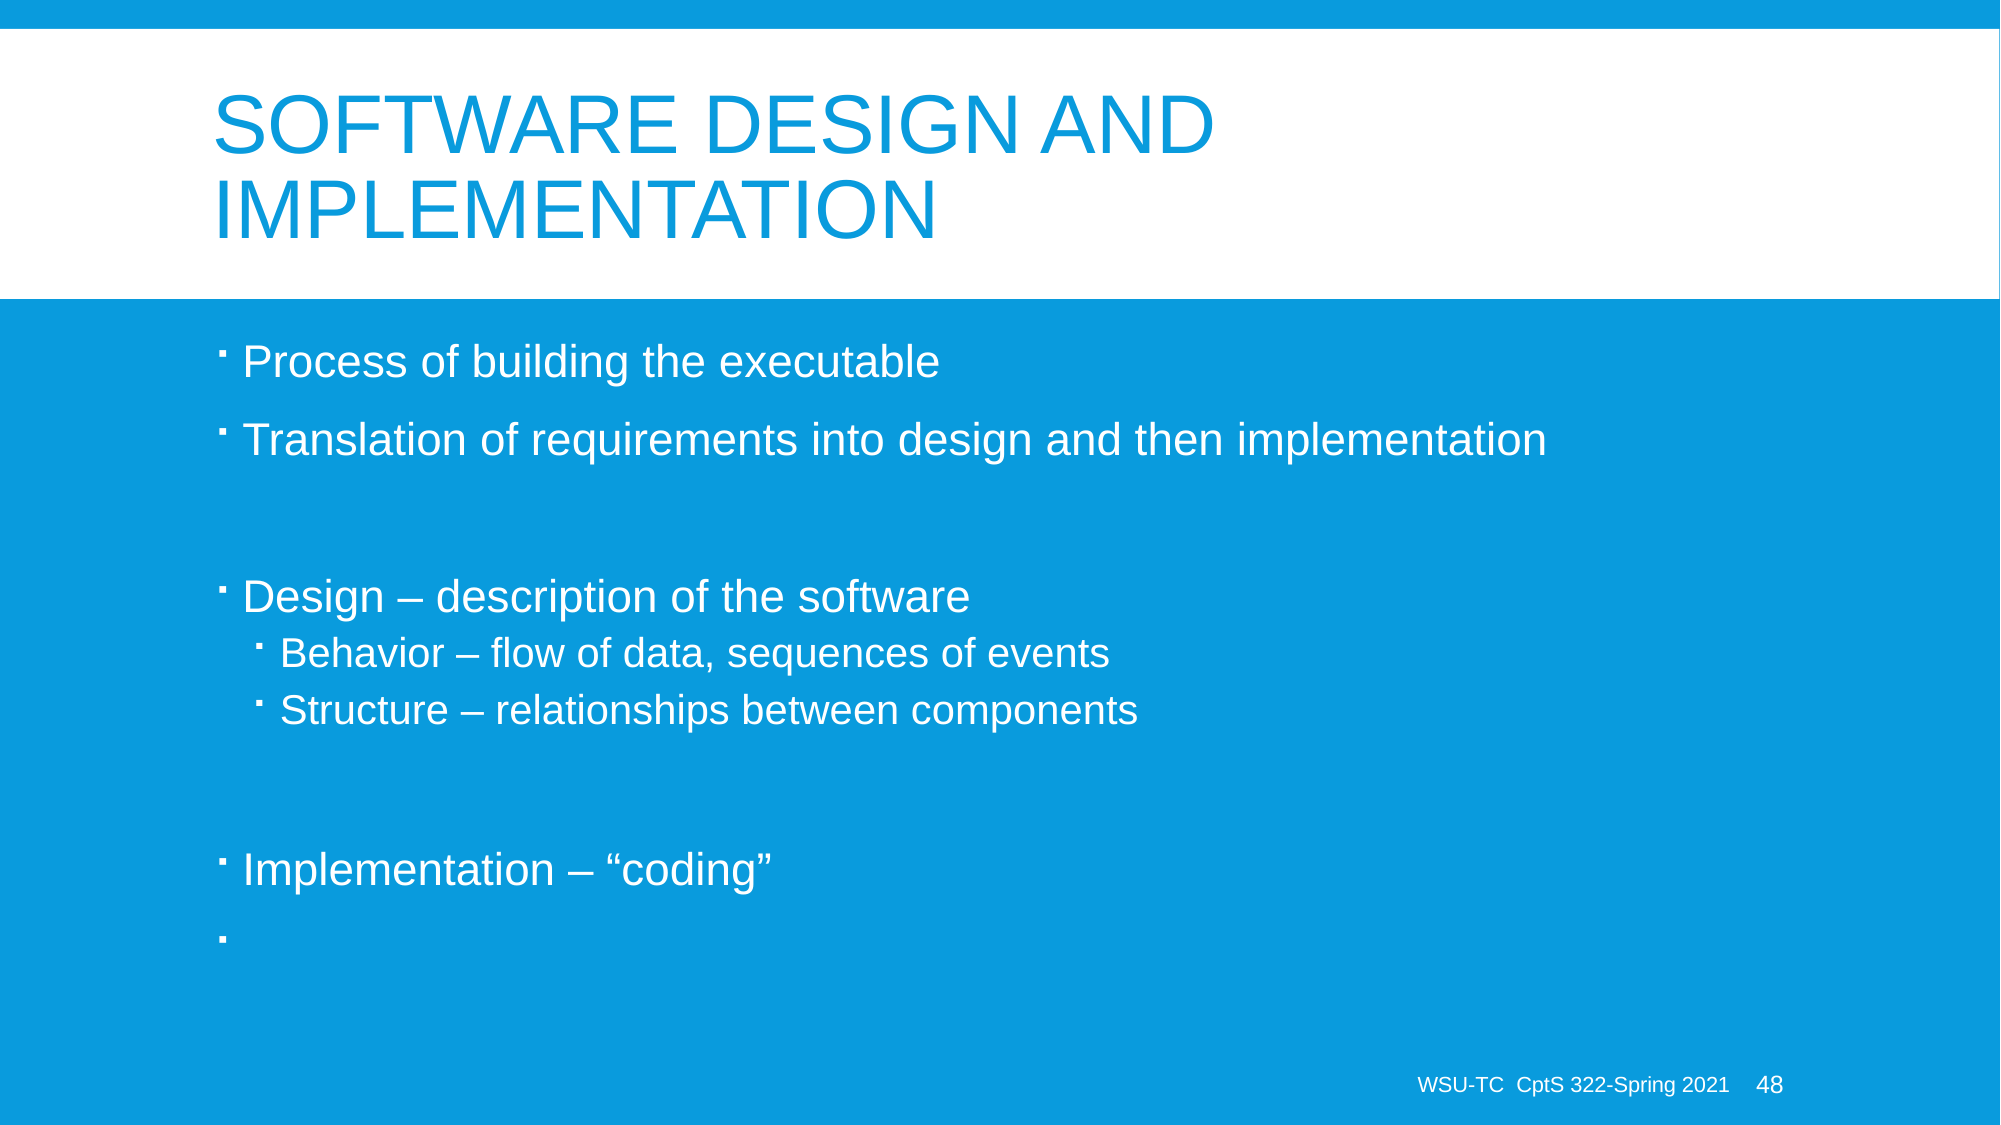

# Software Design and Implementation
Process of building the executable
Translation of requirements into design and then implementation

Design – description of the software
Behavior – flow of data, sequences of events
Structure – relationships between components

Implementation – “coding”

WSU-TC  CptS 322-Spring 2021
48